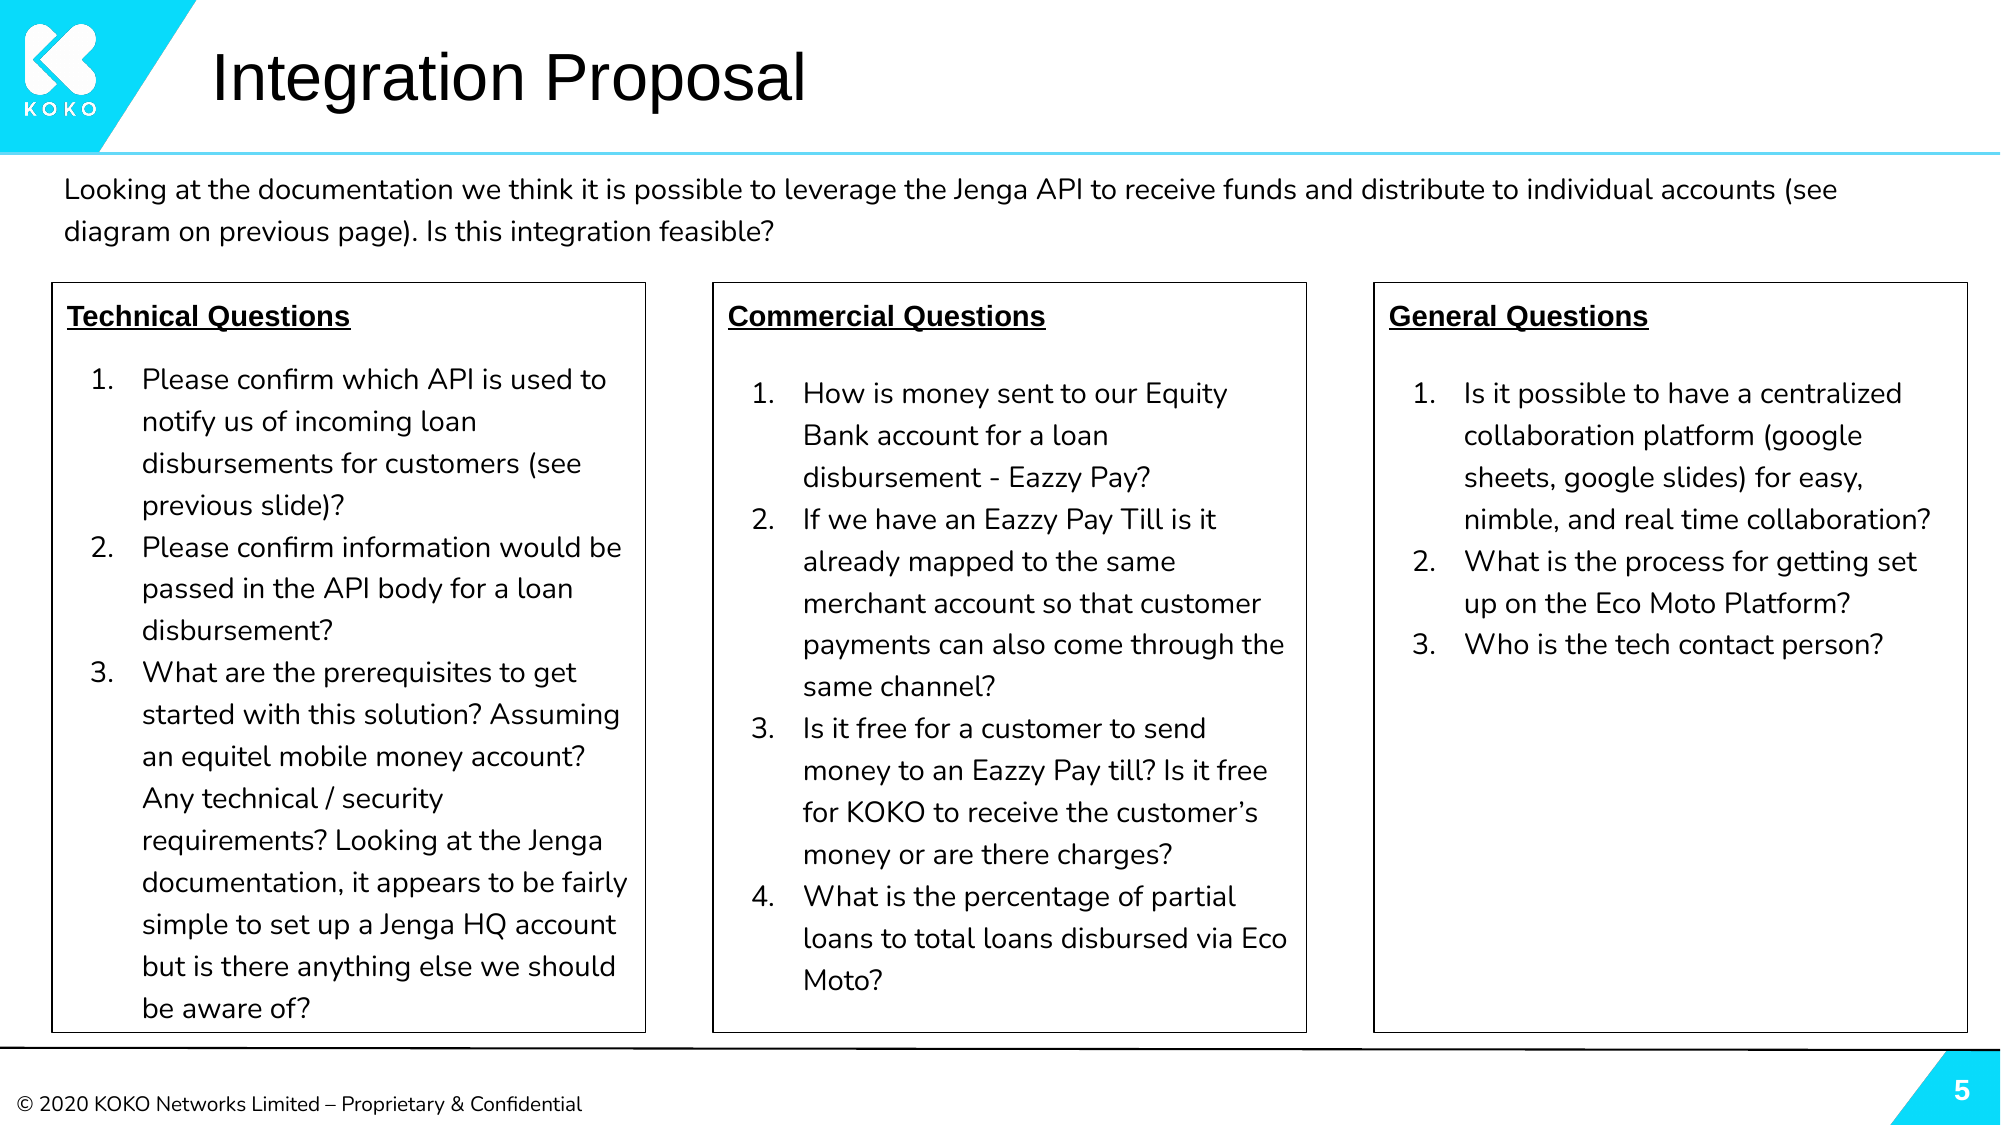

# Integration Proposal
Looking at the documentation we think it is possible to leverage the Jenga API to receive funds and distribute to individual accounts (see diagram on previous page). Is this integration feasible?
Technical Questions
Please confirm which API is used to notify us of incoming loan disbursements for customers (see previous slide)?
Please confirm information would be passed in the API body for a loan disbursement?
What are the prerequisites to get started with this solution? Assuming an equitel mobile money account? Any technical / security requirements? Looking at the Jenga documentation, it appears to be fairly simple to set up a Jenga HQ account but is there anything else we should be aware of?
Commercial Questions

How is money sent to our Equity Bank account for a loan disbursement - Eazzy Pay?
If we have an Eazzy Pay Till is it already mapped to the same merchant account so that customer payments can also come through the same channel?
Is it free for a customer to send money to an Eazzy Pay till? Is it free for KOKO to receive the customer’s money or are there charges?
What is the percentage of partial loans to total loans disbursed via Eco Moto?
General Questions

Is it possible to have a centralized collaboration platform (google sheets, google slides) for easy, nimble, and real time collaboration?
What is the process for getting set up on the Eco Moto Platform?
Who is the tech contact person?

5